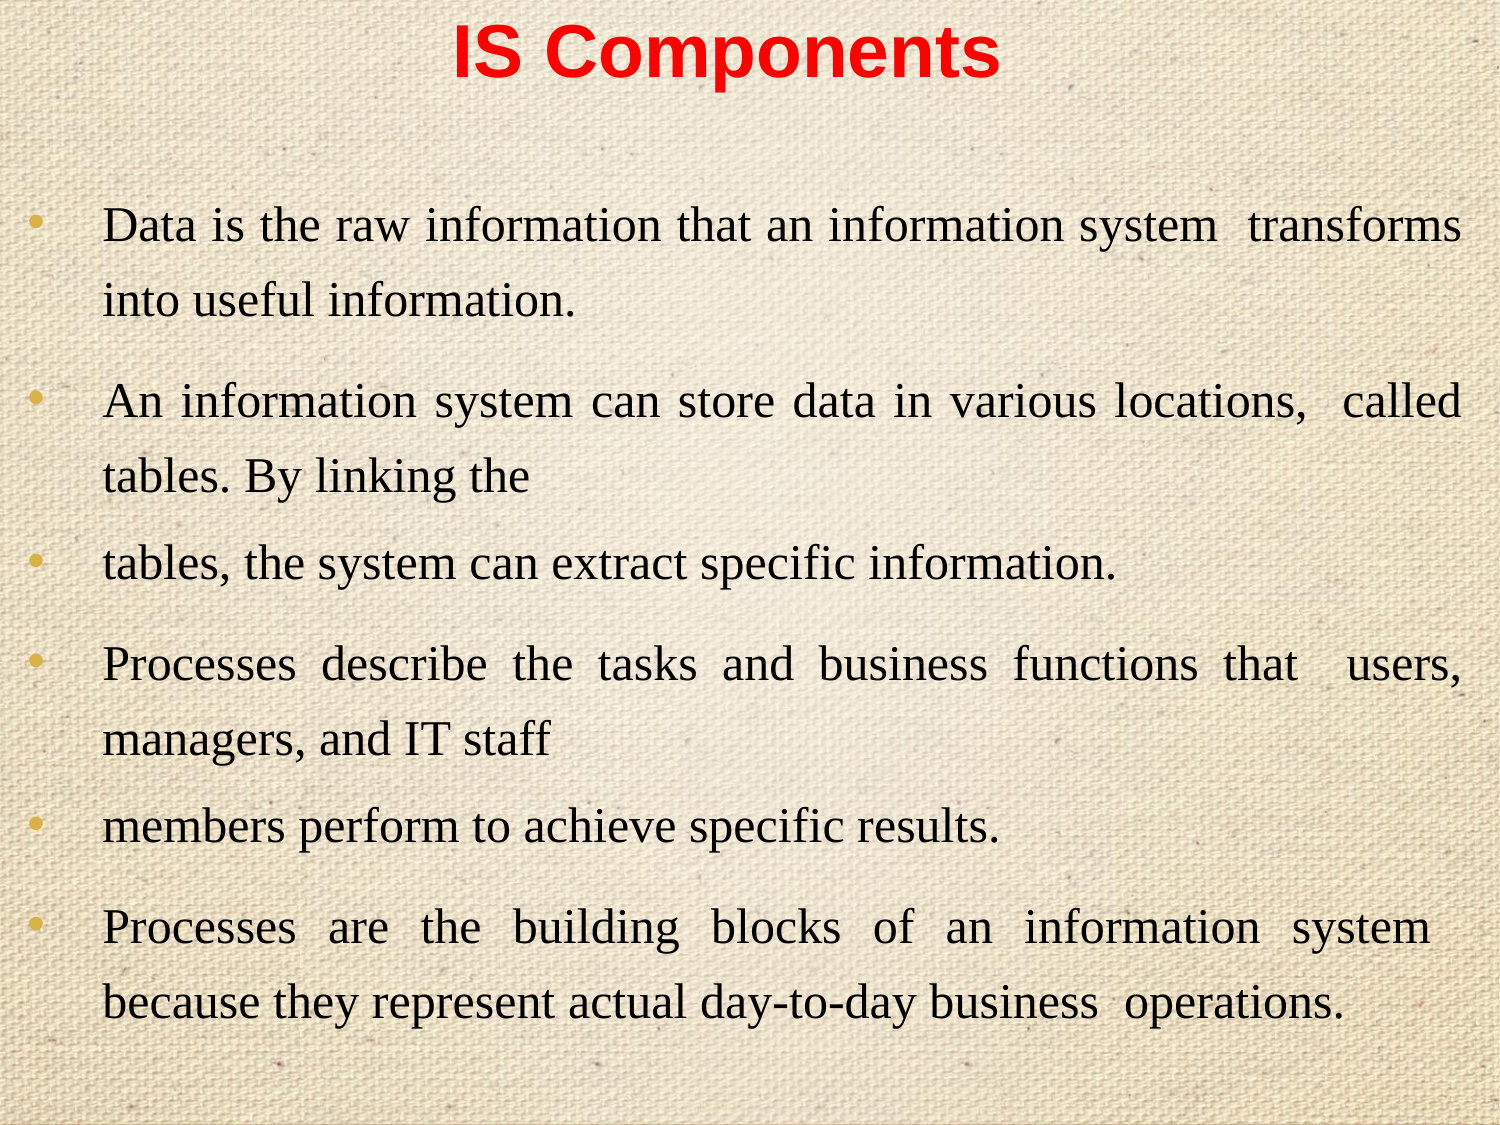

IS Components
Data is the raw information that an information system  transforms into useful information.
An information system can store data in various locations,  called tables. By linking the
tables, the system can extract specific information.
Processes describe the tasks and business functions that  users, managers, and IT staff
members perform to achieve specific results.
Processes are the building blocks of an information system  because they represent actual day-to-day business  operations.